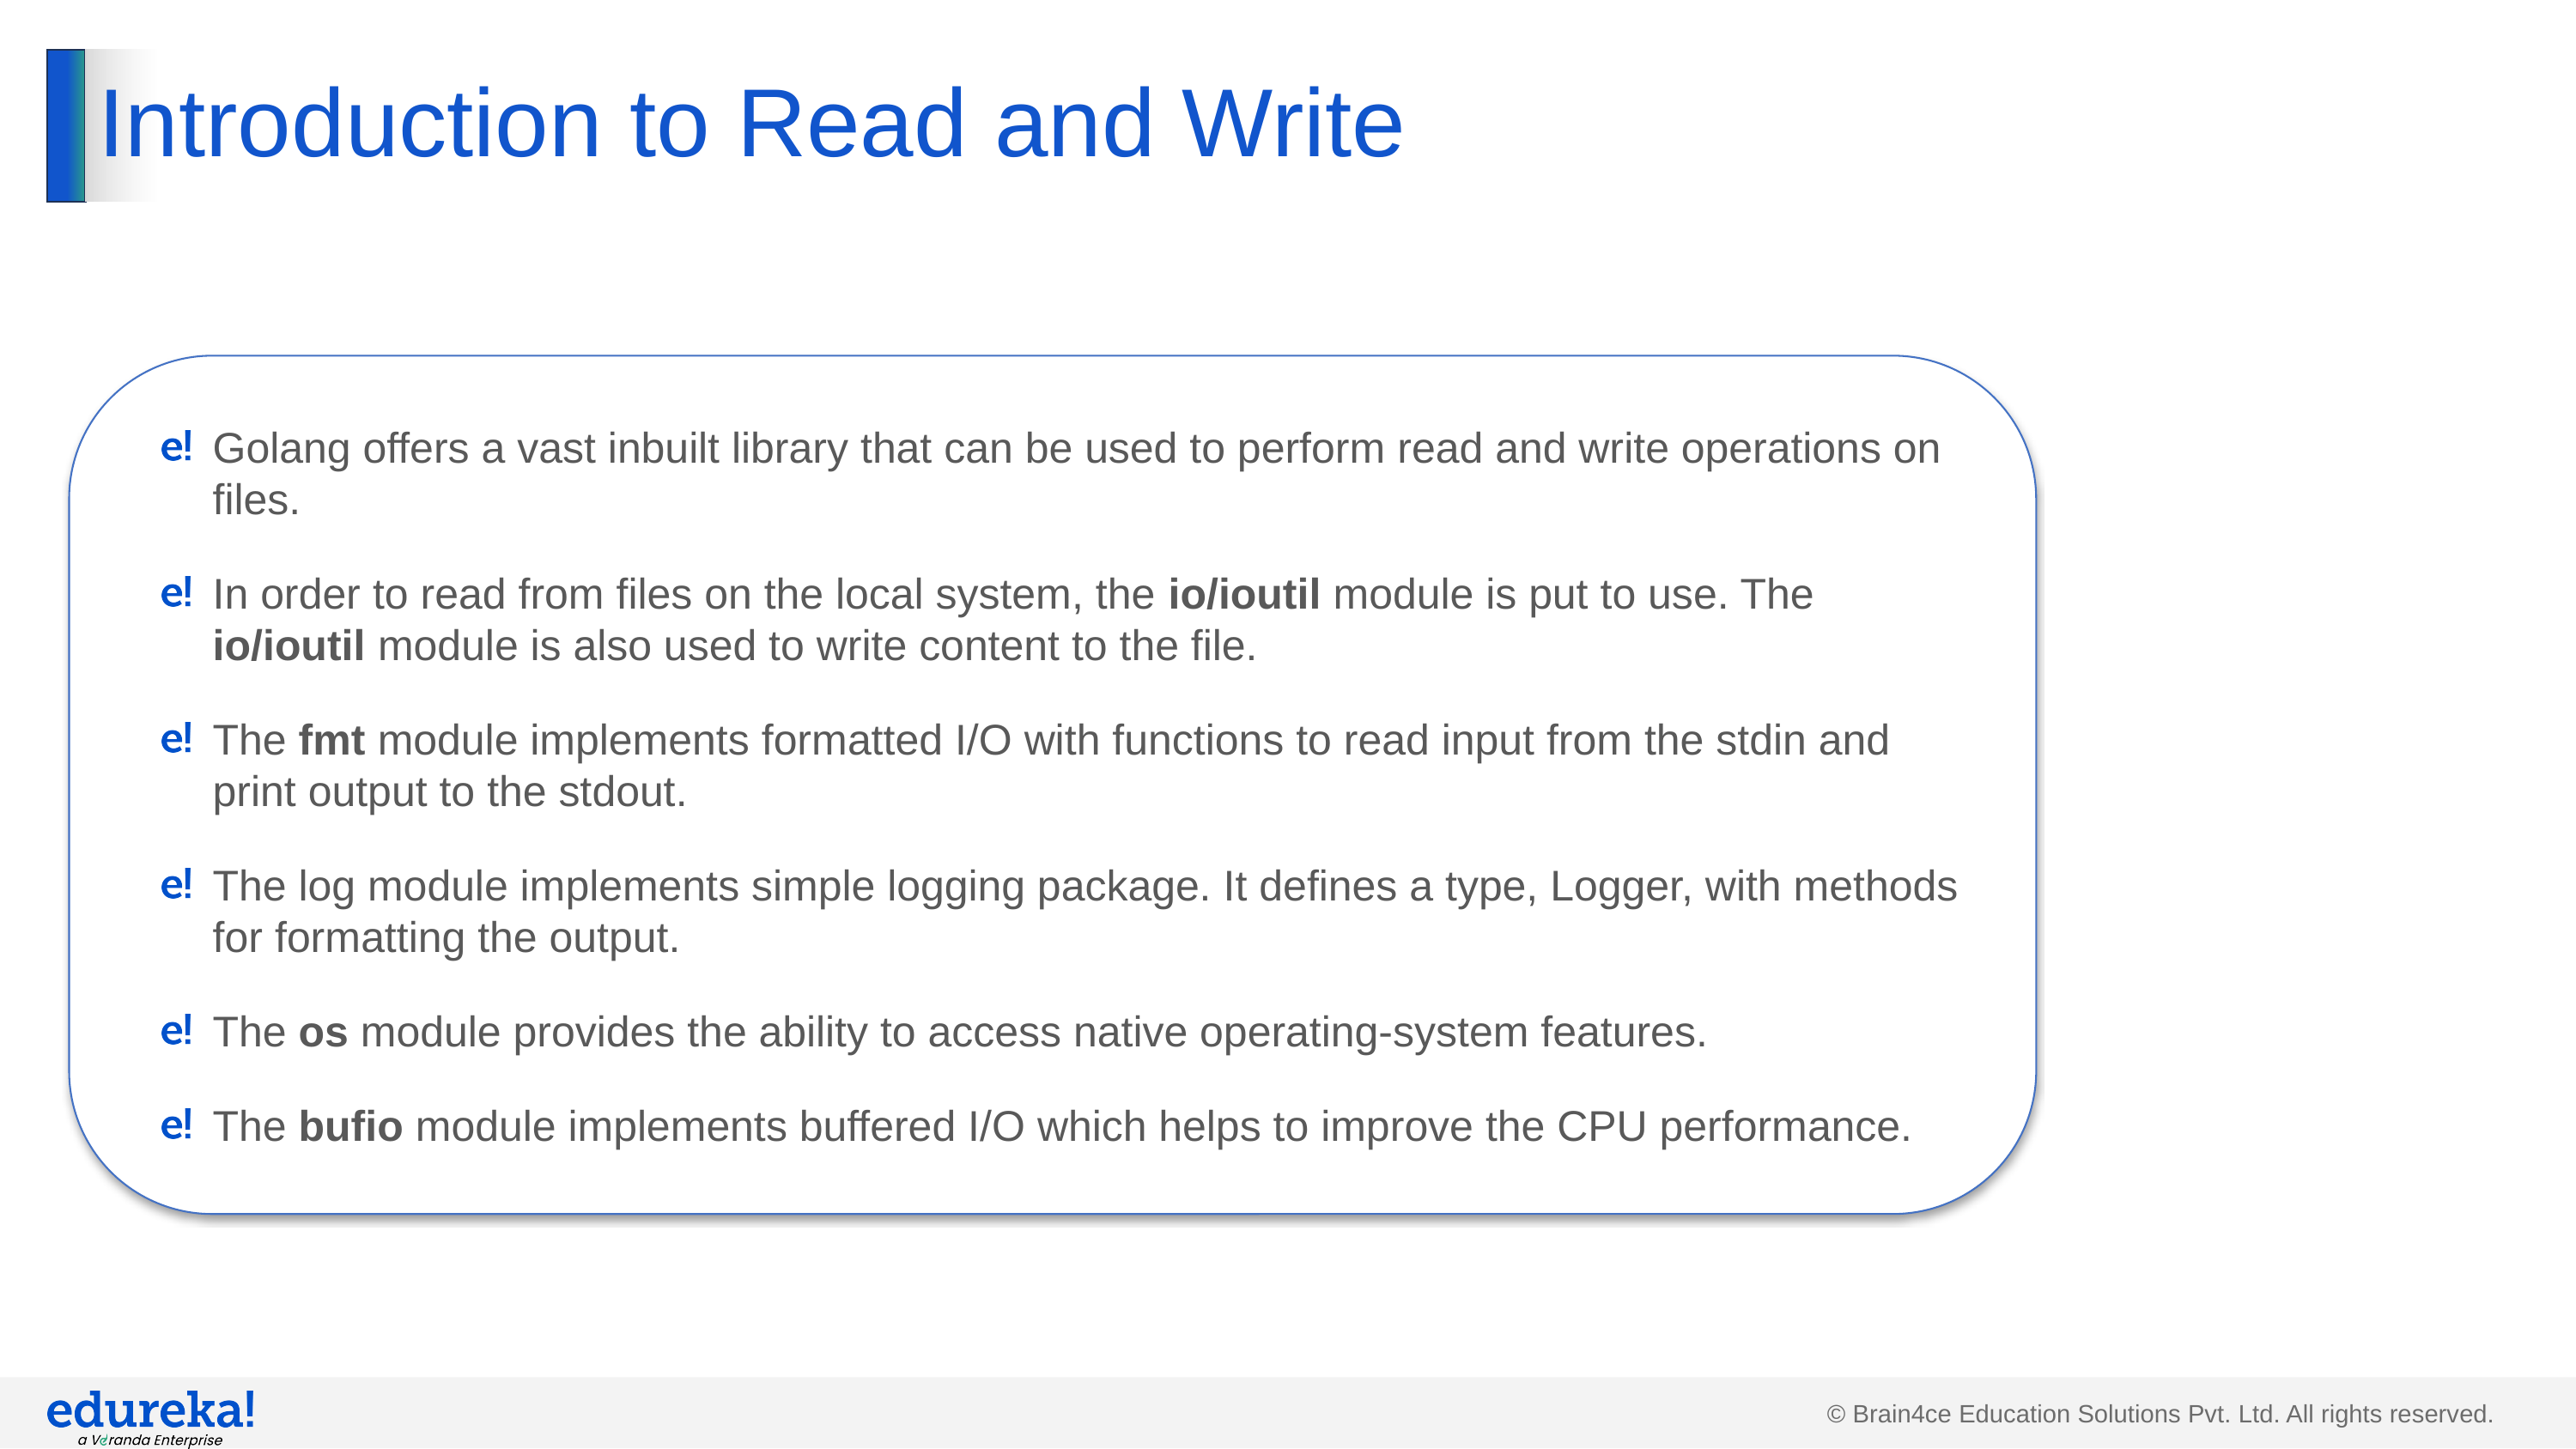

# Introduction to Read and Write
Golang offers a vast inbuilt library that can be used to perform read and write operations on files.
In order to read from files on the local system, the io/ioutil module is put to use. The io/ioutil module is also used to write content to the file.
The fmt module implements formatted I/O with functions to read input from the stdin and print output to the stdout.
The log module implements simple logging package. It defines a type, Logger, with methods for formatting the output.
The os module provides the ability to access native operating-system features.
The bufio module implements buffered I/O which helps to improve the CPU performance.